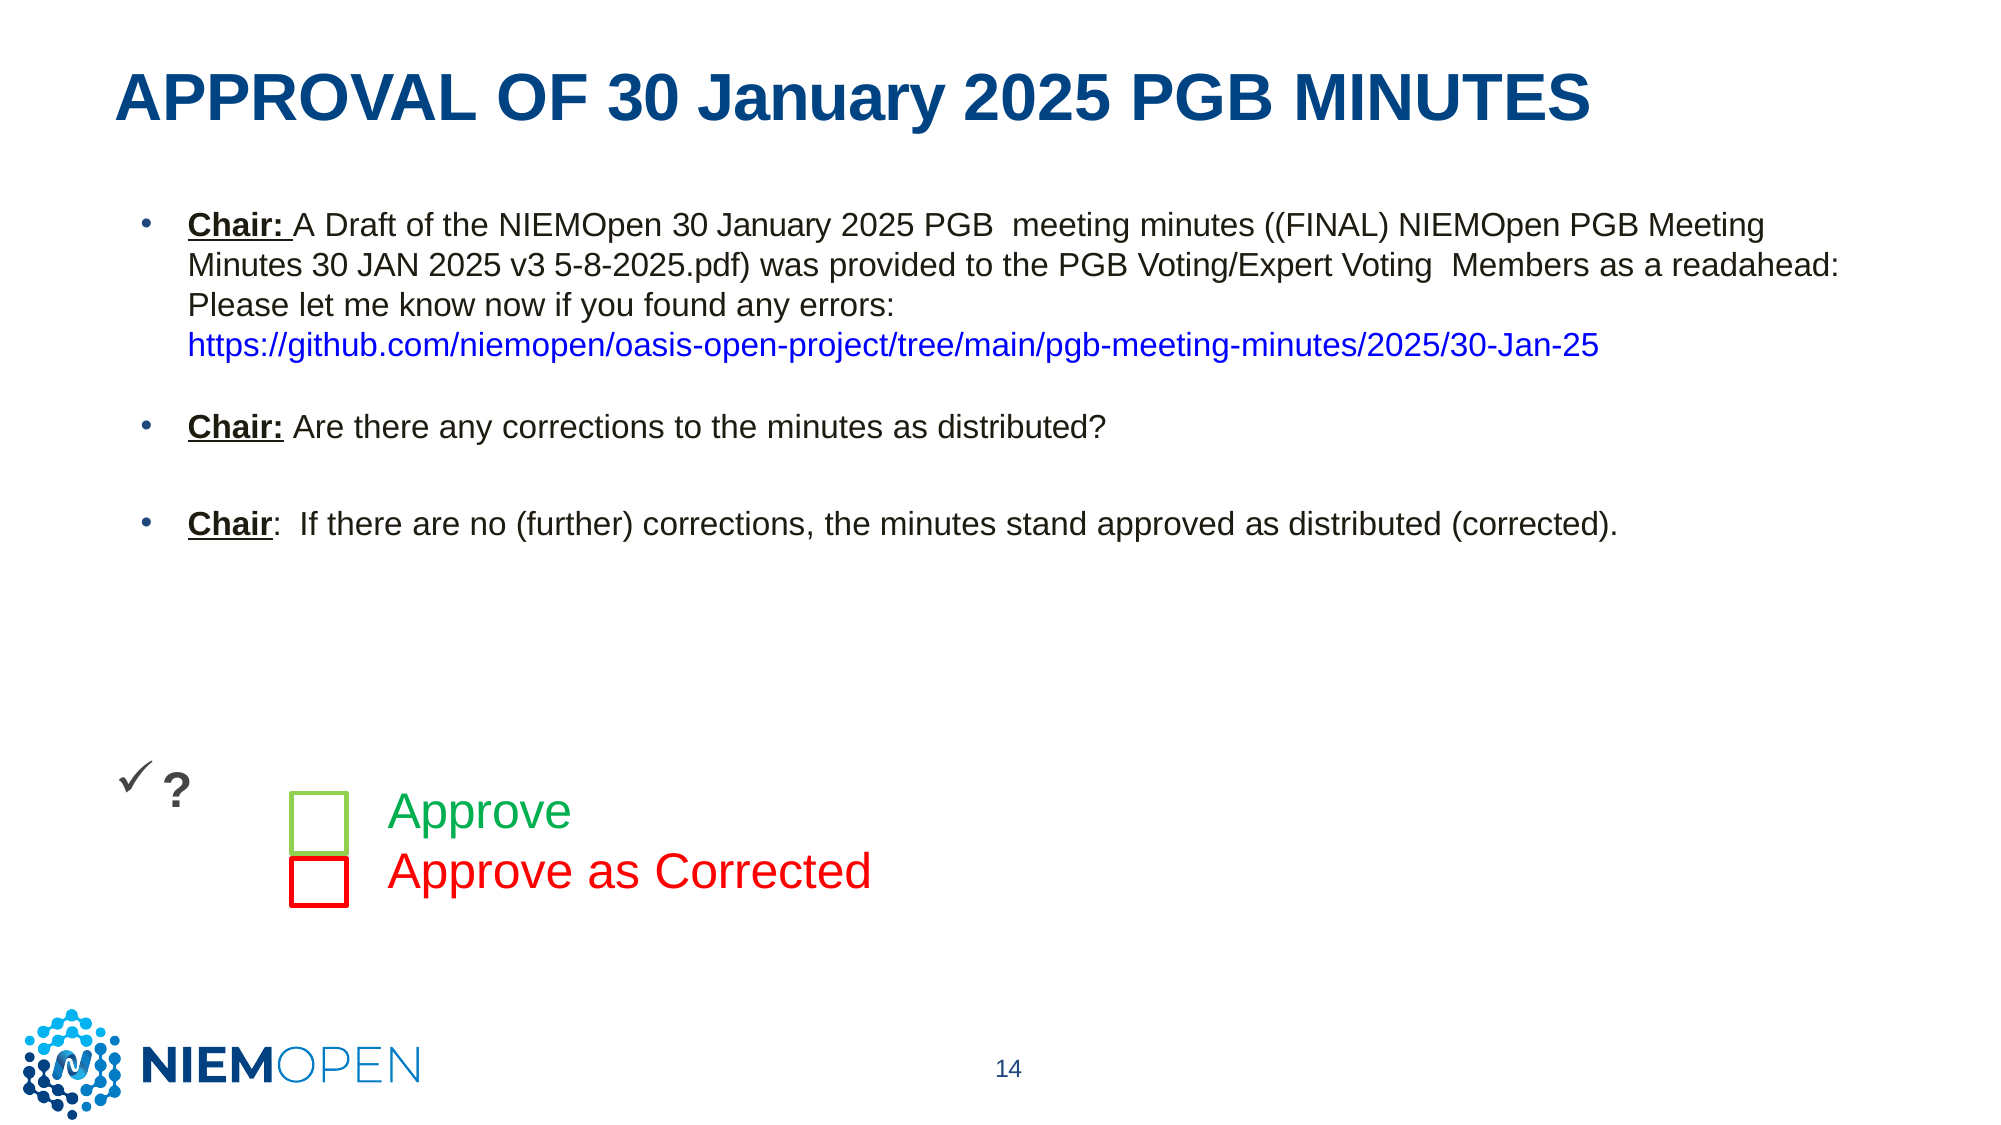

# APPROVAL OF 30 January 2025 PGB MINUTES
Chair: A Draft of the NIEMOpen 30 January 2025 PGB meeting minutes ((FINAL) NIEMOpen PGB Meeting Minutes 30 JAN 2025 v3 5-8-2025.pdf) was provided to the PGB Voting/Expert Voting  Members as a readahead: Please let me know now if you found any errors: https://github.com/niemopen/oasis-open-project/tree/main/pgb-meeting-minutes/2025/30-Jan-25

Chair: Are there any corrections to the minutes as distributed?

Chair: If there are no (further) corrections, the minutes stand approved as distributed (corrected).
?
Approve
Approve as Corrected

14